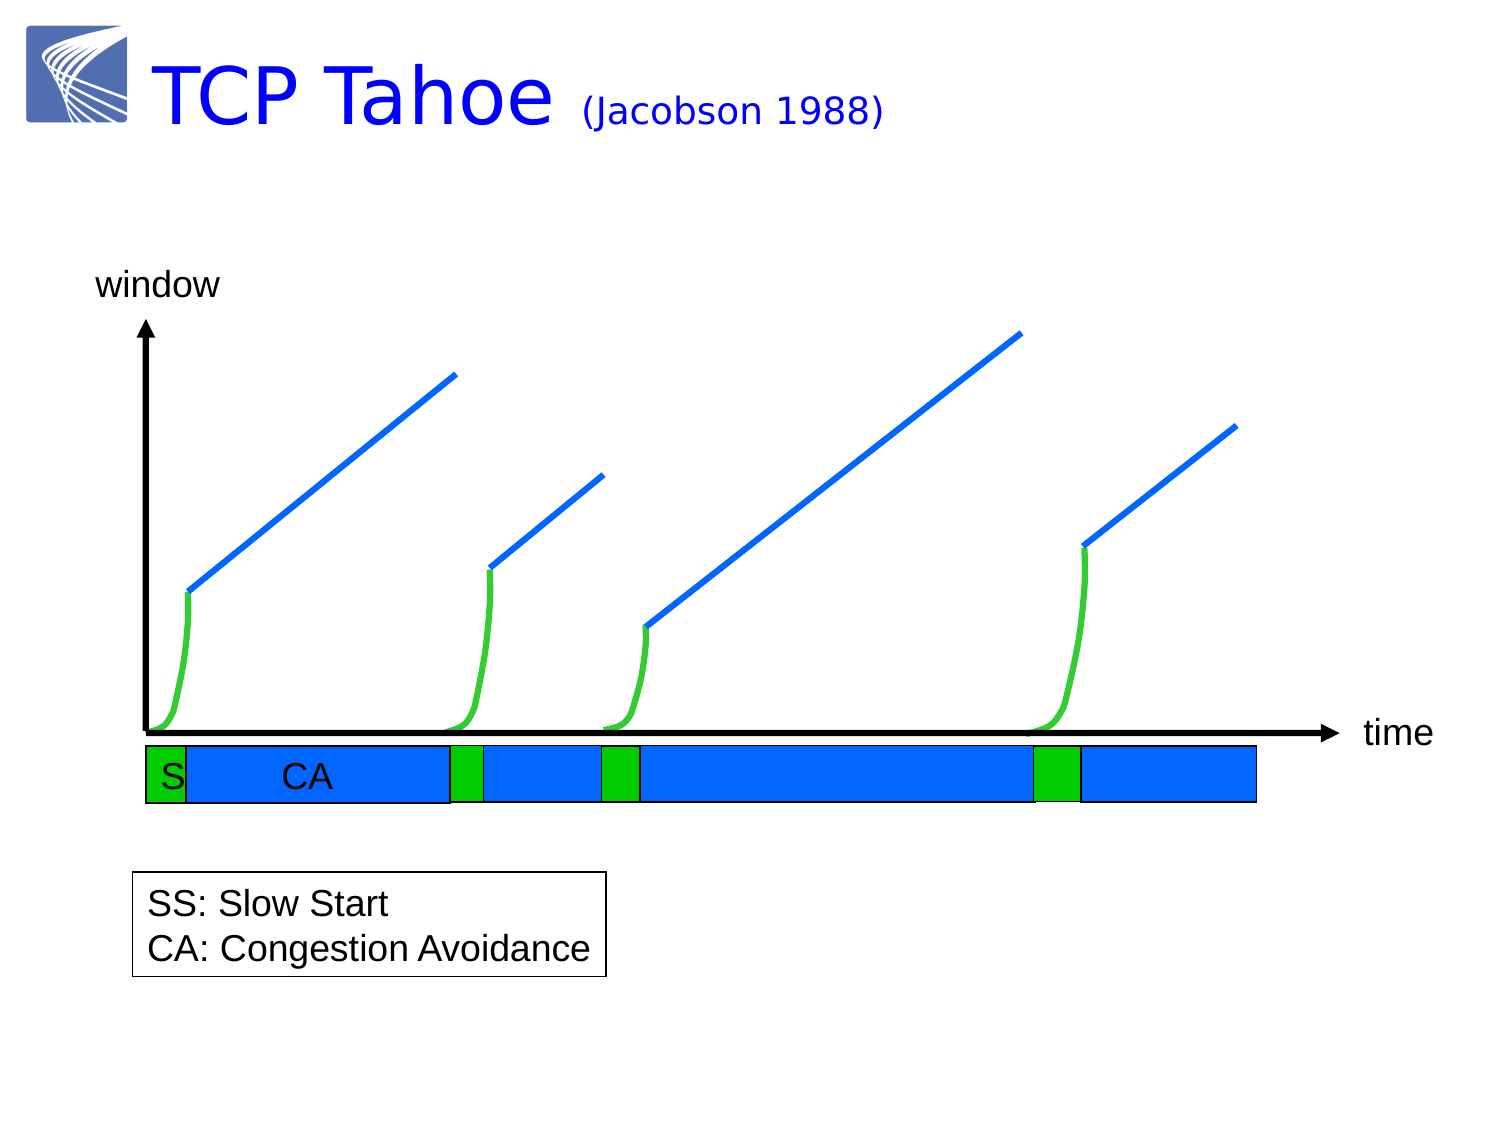

# TCP Tahoe (Jacobson 1988)
window

time

CA

SS

SS: Slow Start
CA: Congestion Avoidance